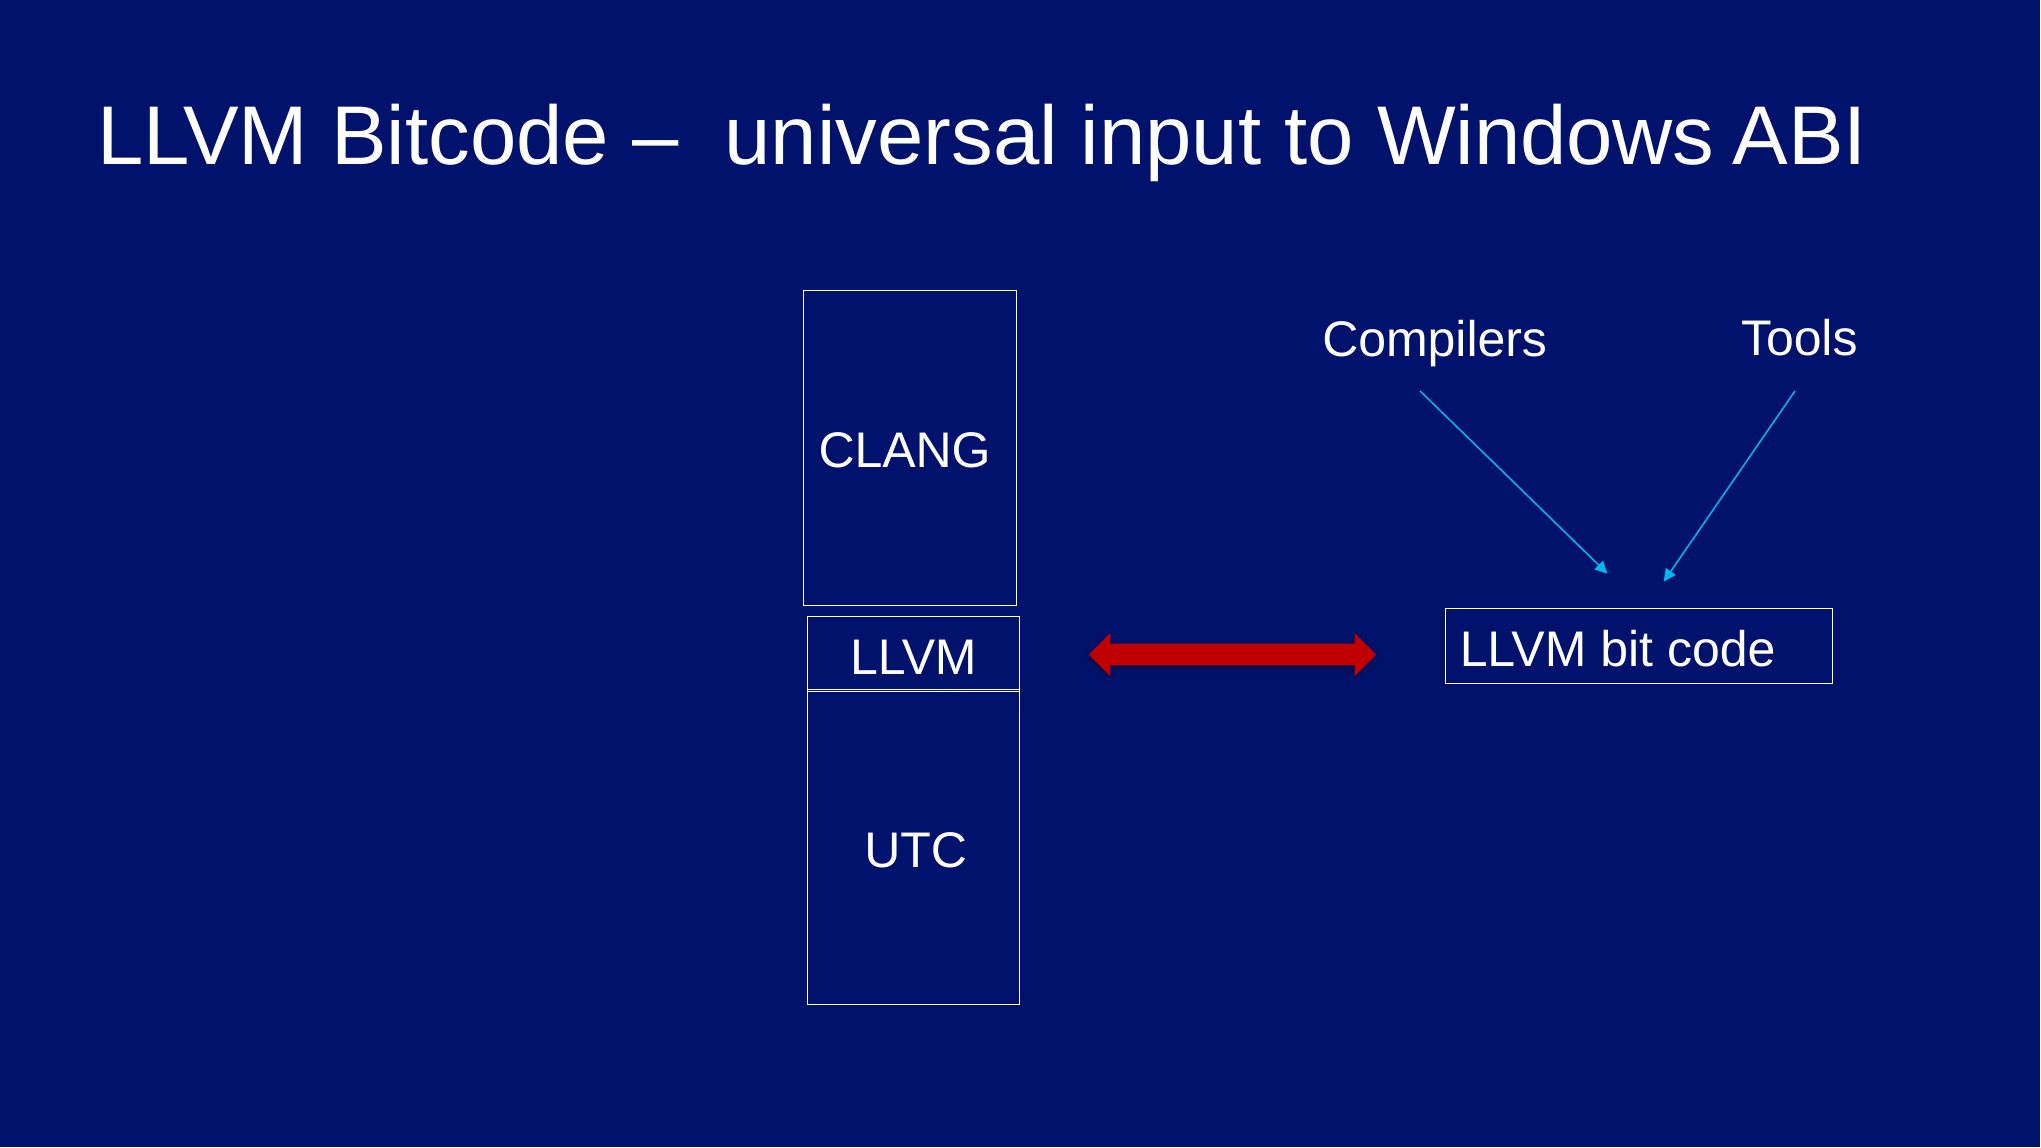

LLVM Bitcode –  universal input to Windows ABI

CLANG

  LLVM

   UTC

Tools
Compilers
LLVM bit code